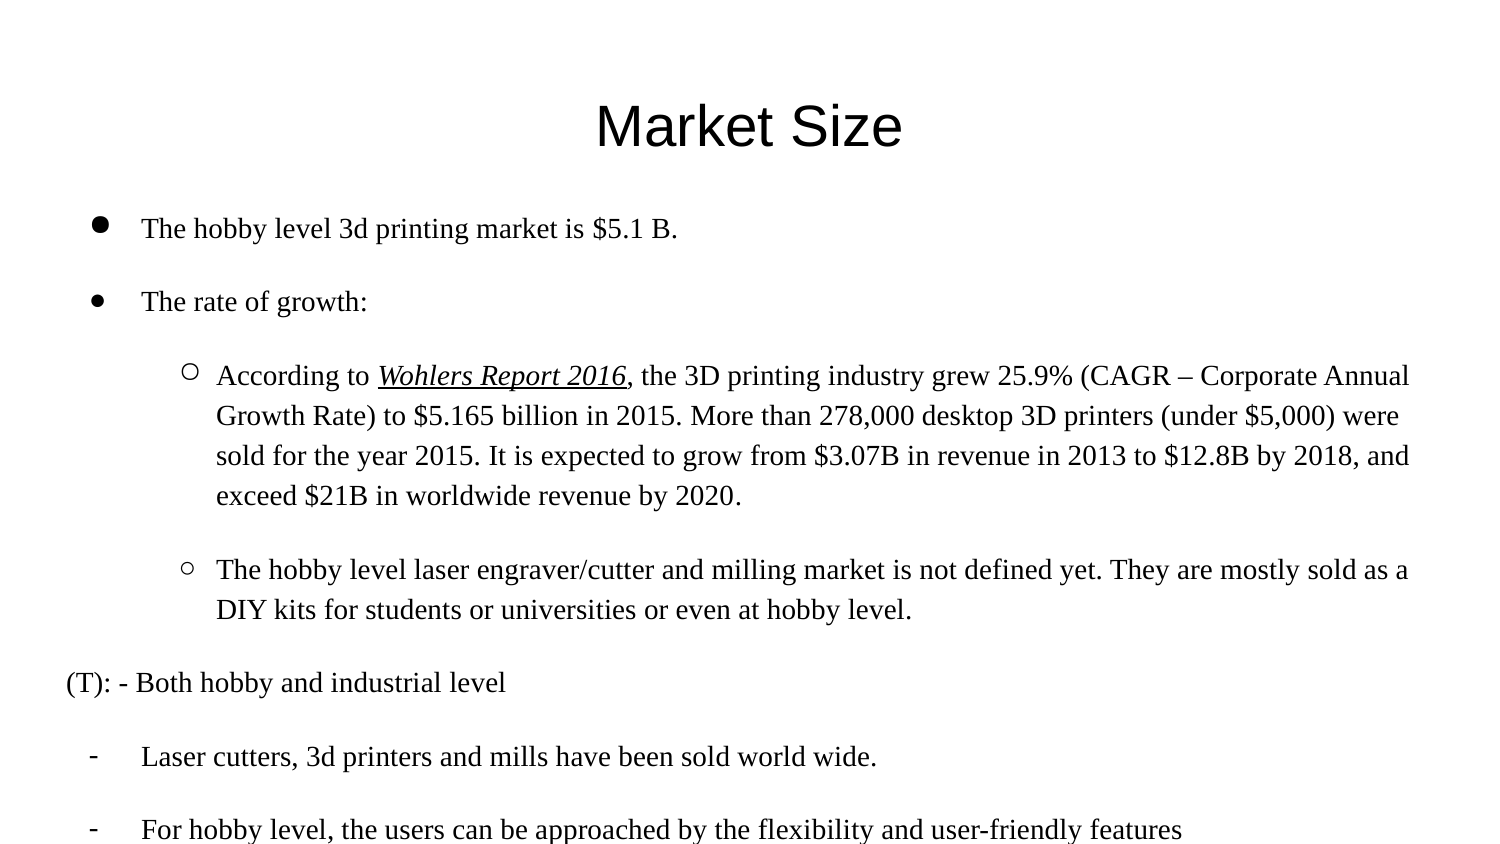

# Market Size
The hobby level 3d printing market is $5.1 B.
The rate of growth:
According to Wohlers Report 2016, the 3D printing industry grew 25.9% (CAGR – Corporate Annual Growth Rate) to $5.165 billion in 2015. More than 278,000 desktop 3D printers (under $5,000) were sold for the year 2015. It is expected to grow from $3.07B in revenue in 2013 to $12.8B by 2018, and exceed $21B in worldwide revenue by 2020.
The hobby level laser engraver/cutter and milling market is not defined yet. They are mostly sold as a DIY kits for students or universities or even at hobby level.
(T): - Both hobby and industrial level
Laser cutters, 3d printers and mills have been sold world wide.
For hobby level, the users can be approached by the flexibility and user-friendly features
For industrial level, the business can be approached by the convenience and cost-saving that the products can save